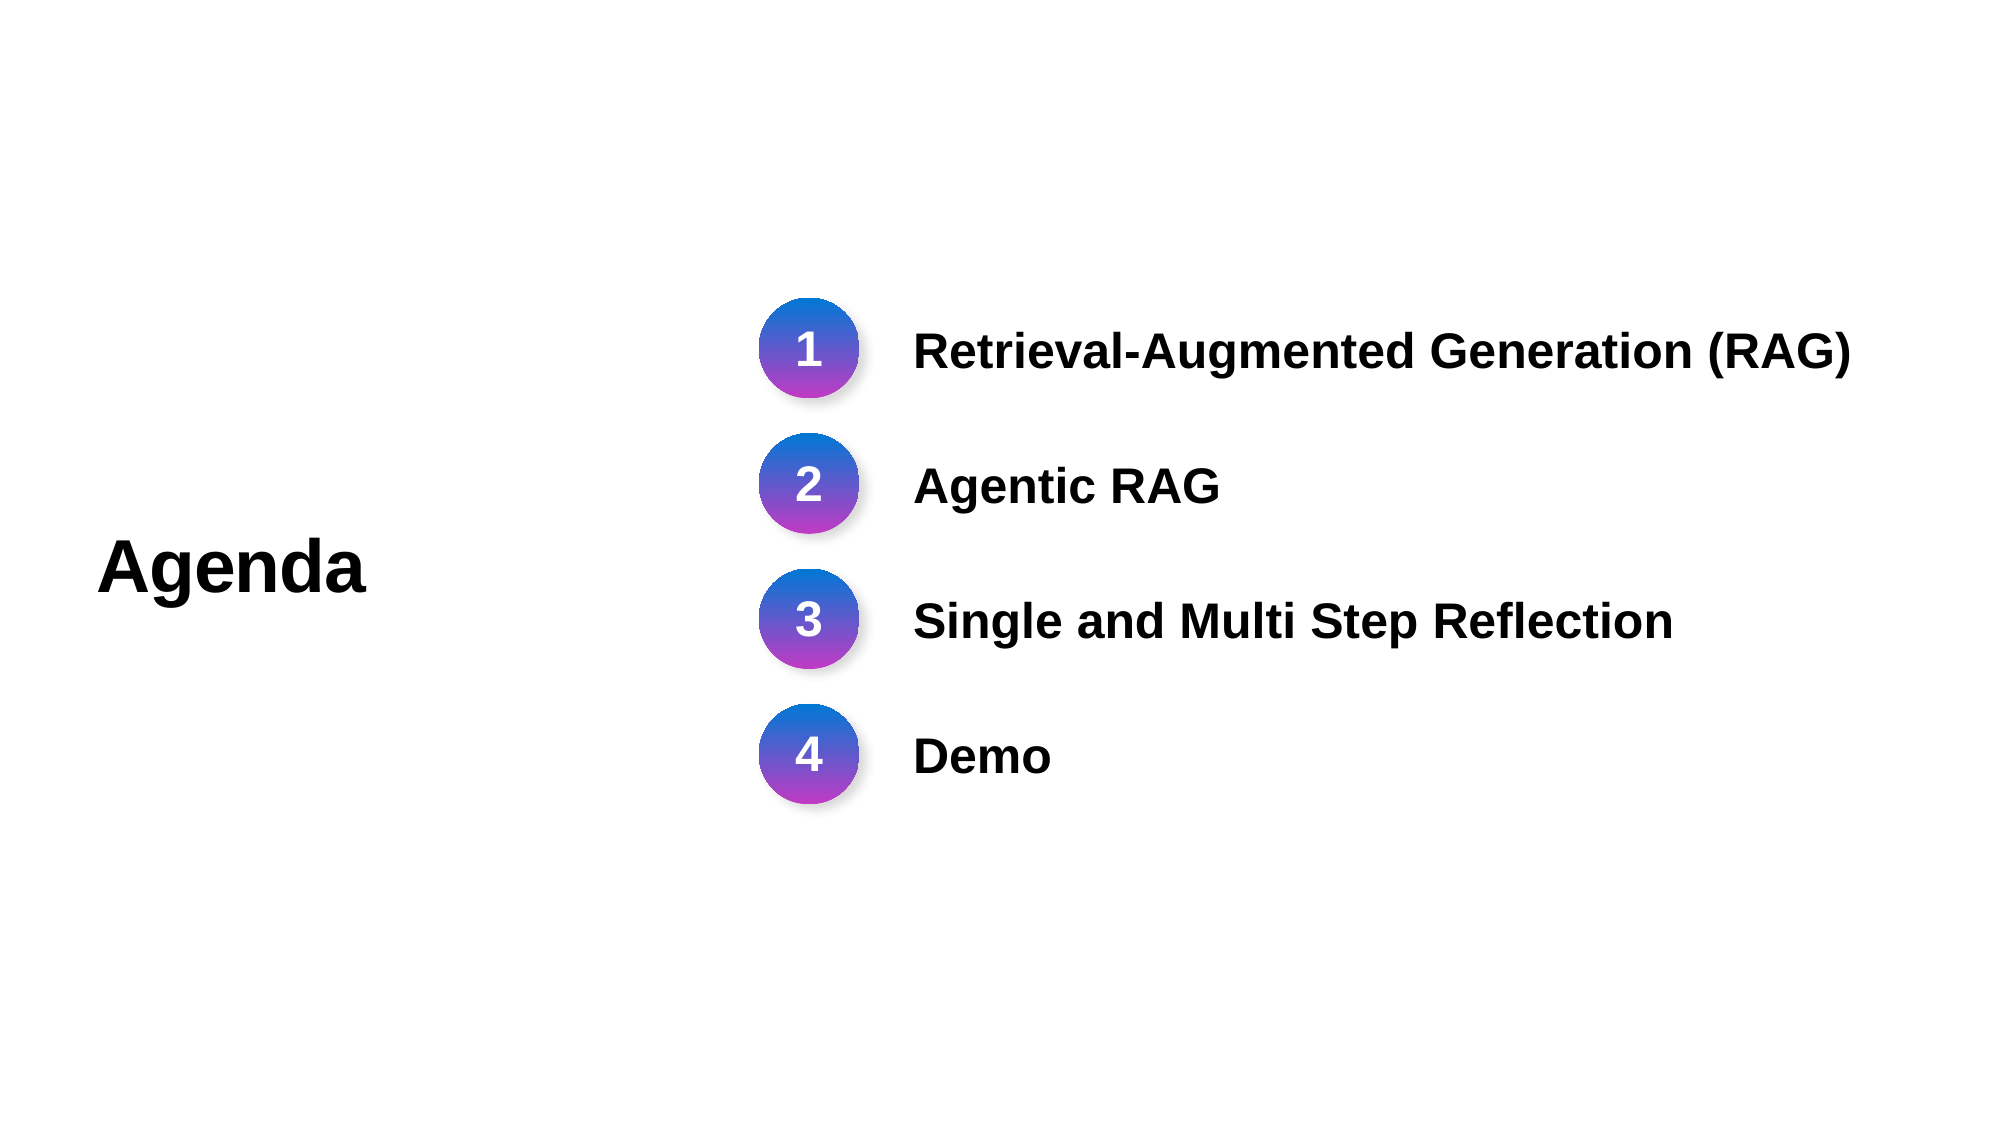

1
2
3
4
Retrieval-Augmented Generation (RAG)
Agentic RAG
# Agenda
Single and Multi Step Reflection
Demo